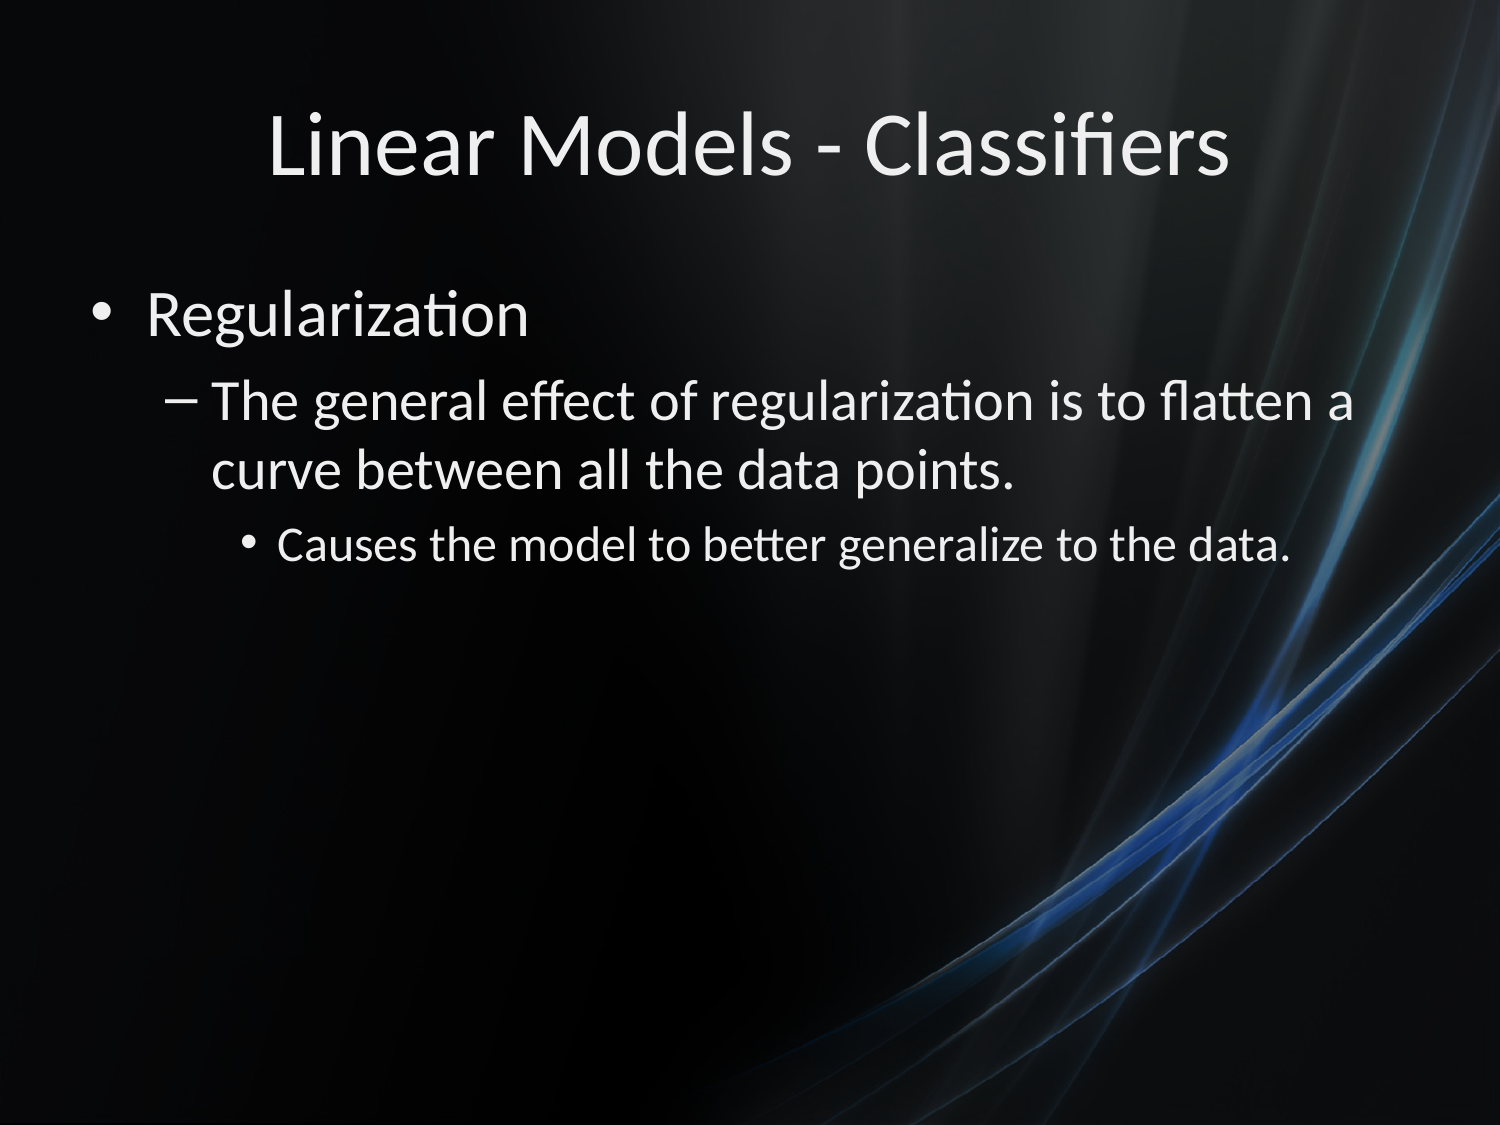

# Linear Models - Classifiers
Regularization
The general effect of regularization is to flatten a curve between all the data points.
Causes the model to better generalize to the data.